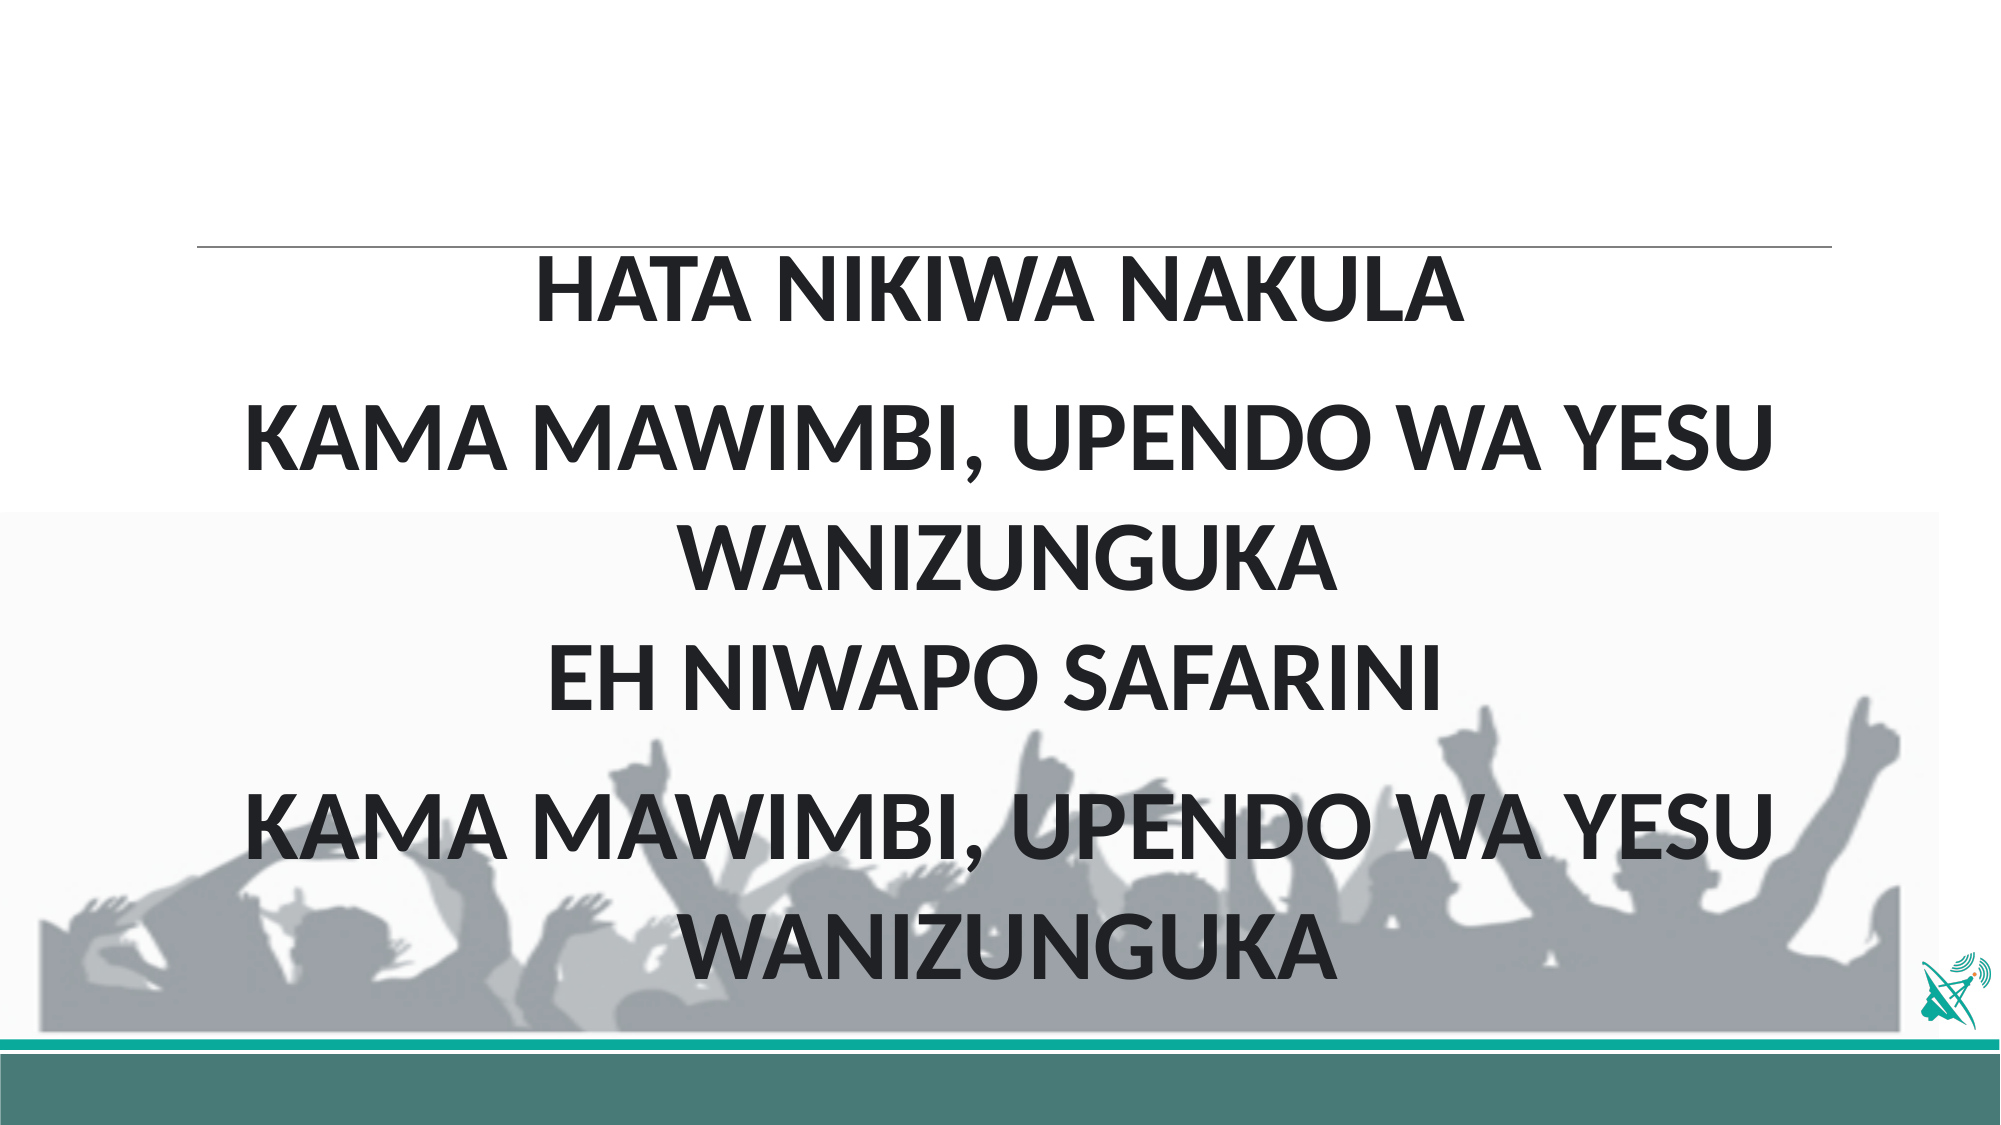

HATA NIKIWA NAKULA
KAMA MAWIMBI, UPENDO WA YESU WANIZUNGUKA
EH NIWAPO SAFARINI
KAMA MAWIMBI, UPENDO WA YESU WANIZUNGUKA